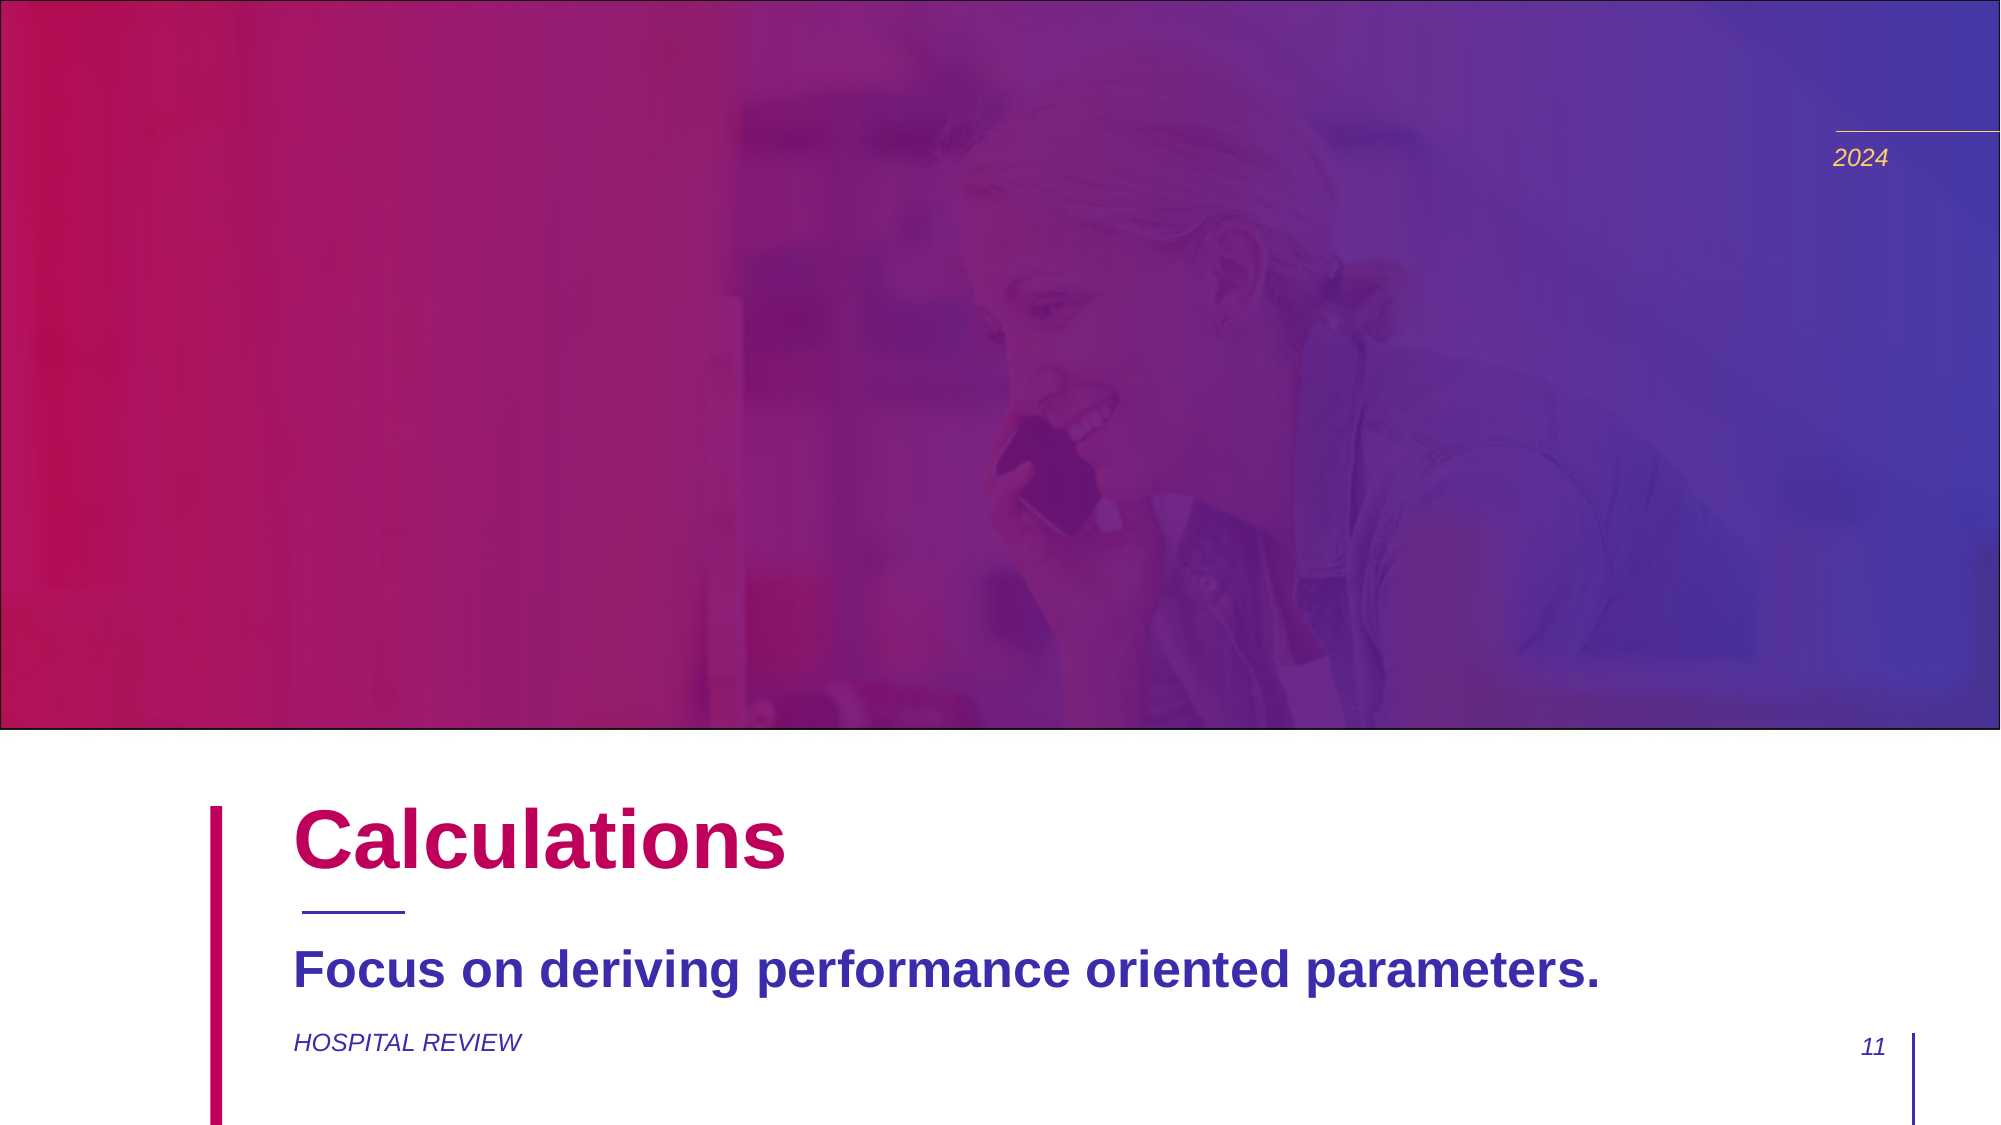

2024
# Calculations
Focus on deriving performance oriented parameters.
HOSPITAL REVIEW
11